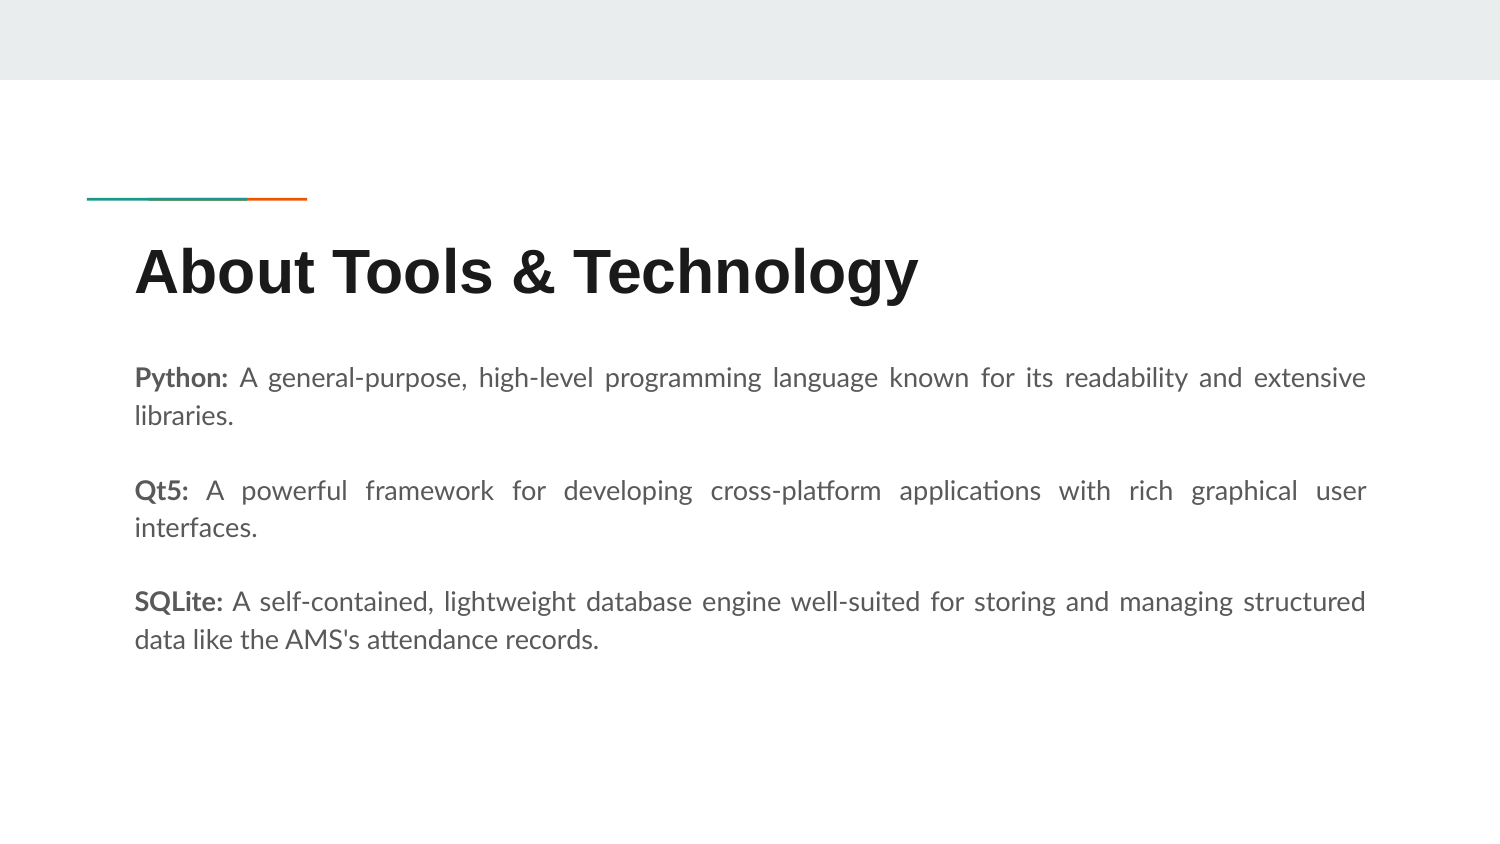

# About Tools & Technology
Python: A general-purpose, high-level programming language known for its readability and extensive libraries.

Qt5: A powerful framework for developing cross-platform applications with rich graphical user interfaces.

SQLite: A self-contained, lightweight database engine well-suited for storing and managing structured data like the AMS's attendance records.